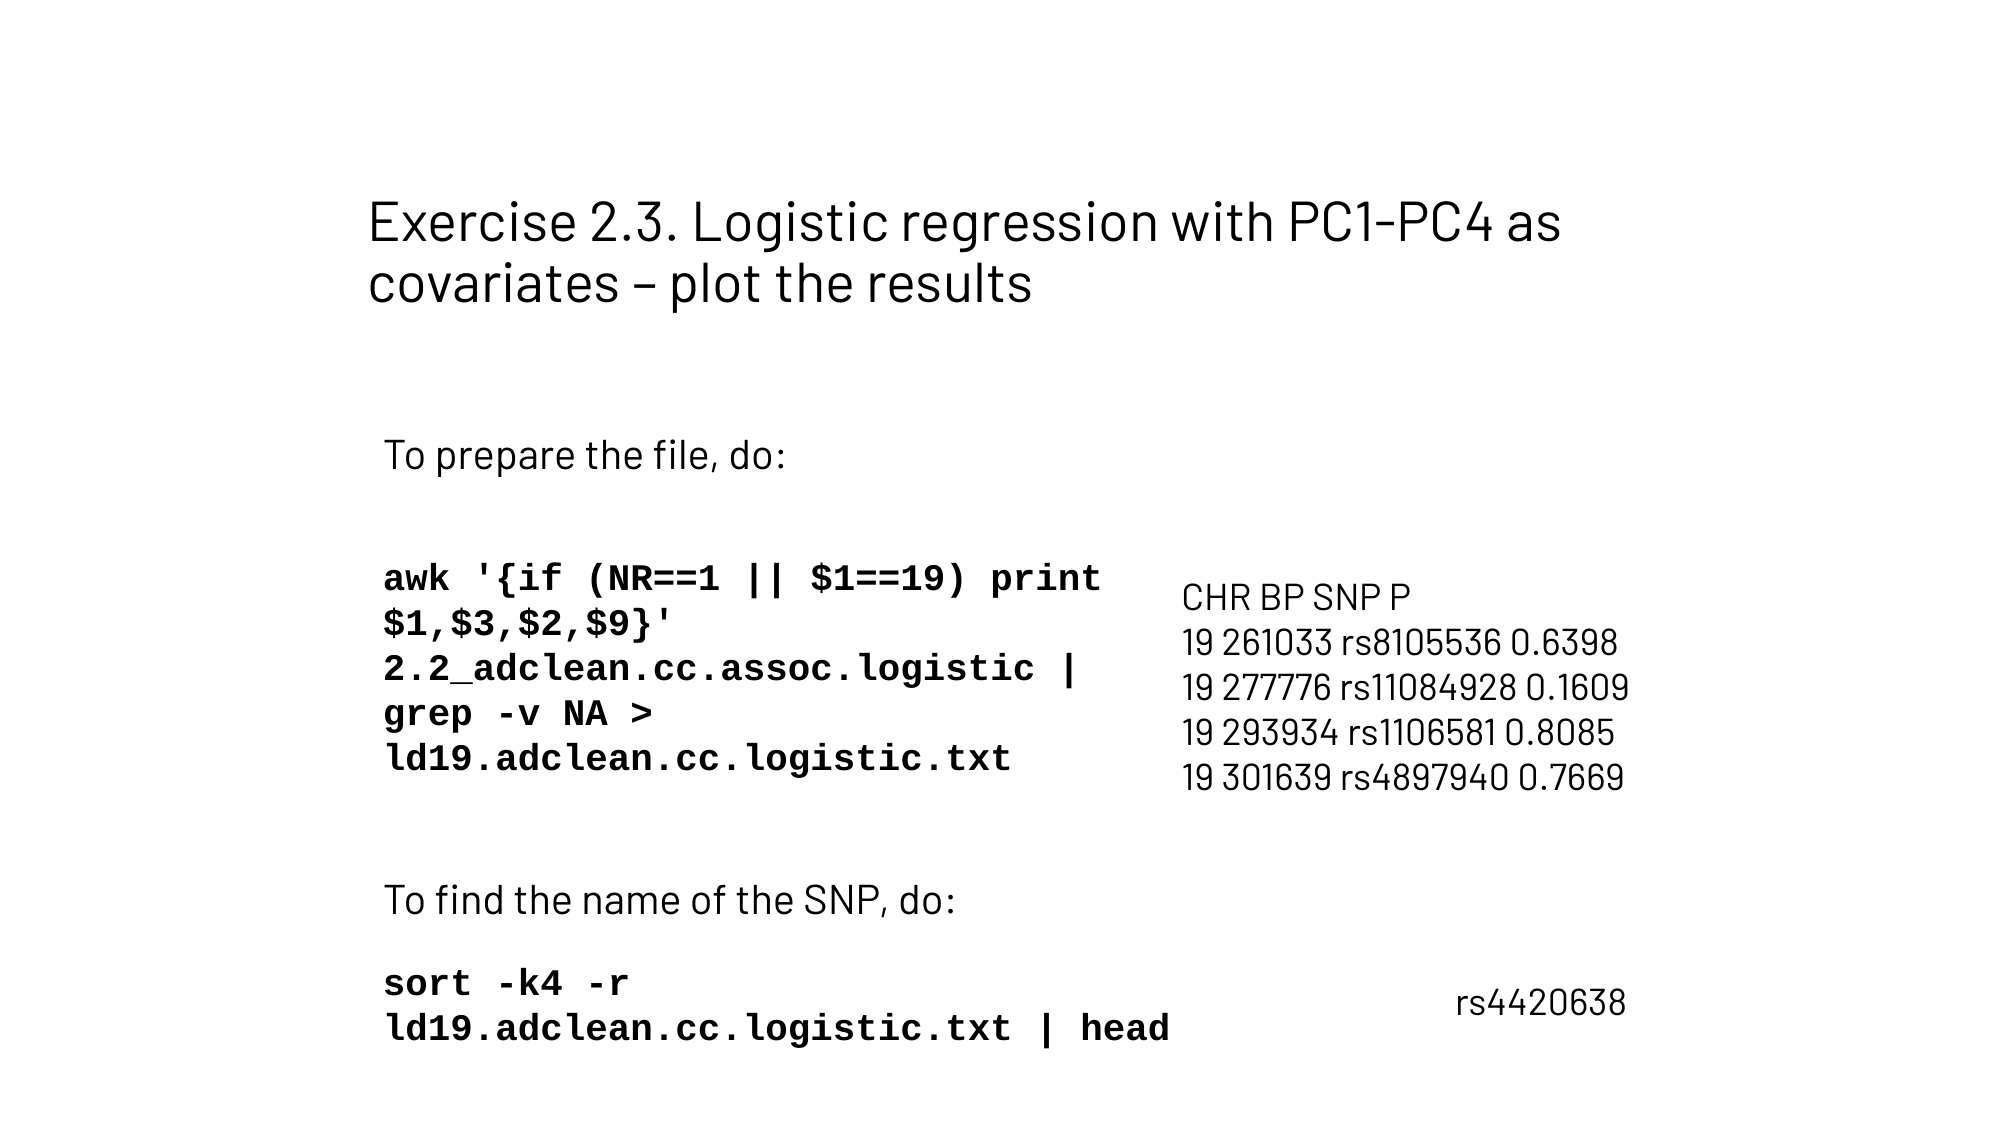

Exercise 2.3. Logistic regression with PC1-PC4 as covariates – plot the results
To prepare the file, do:

awk '{if (NR==1 || $1==19) print $1,$3,$2,$9}'  2.2_adclean.cc.assoc.logistic | grep -v NA > ld19.adclean.cc.logistic.txt

To find the name of the SNP, do:

sort -k4 -r ld19.adclean.cc.logistic.txt | head
CHR BP SNP P
19 261033 rs8105536 0.6398
19 277776 rs11084928 0.1609
19 293934 rs1106581 0.8085
19 301639 rs4897940 0.7669
rs4420638